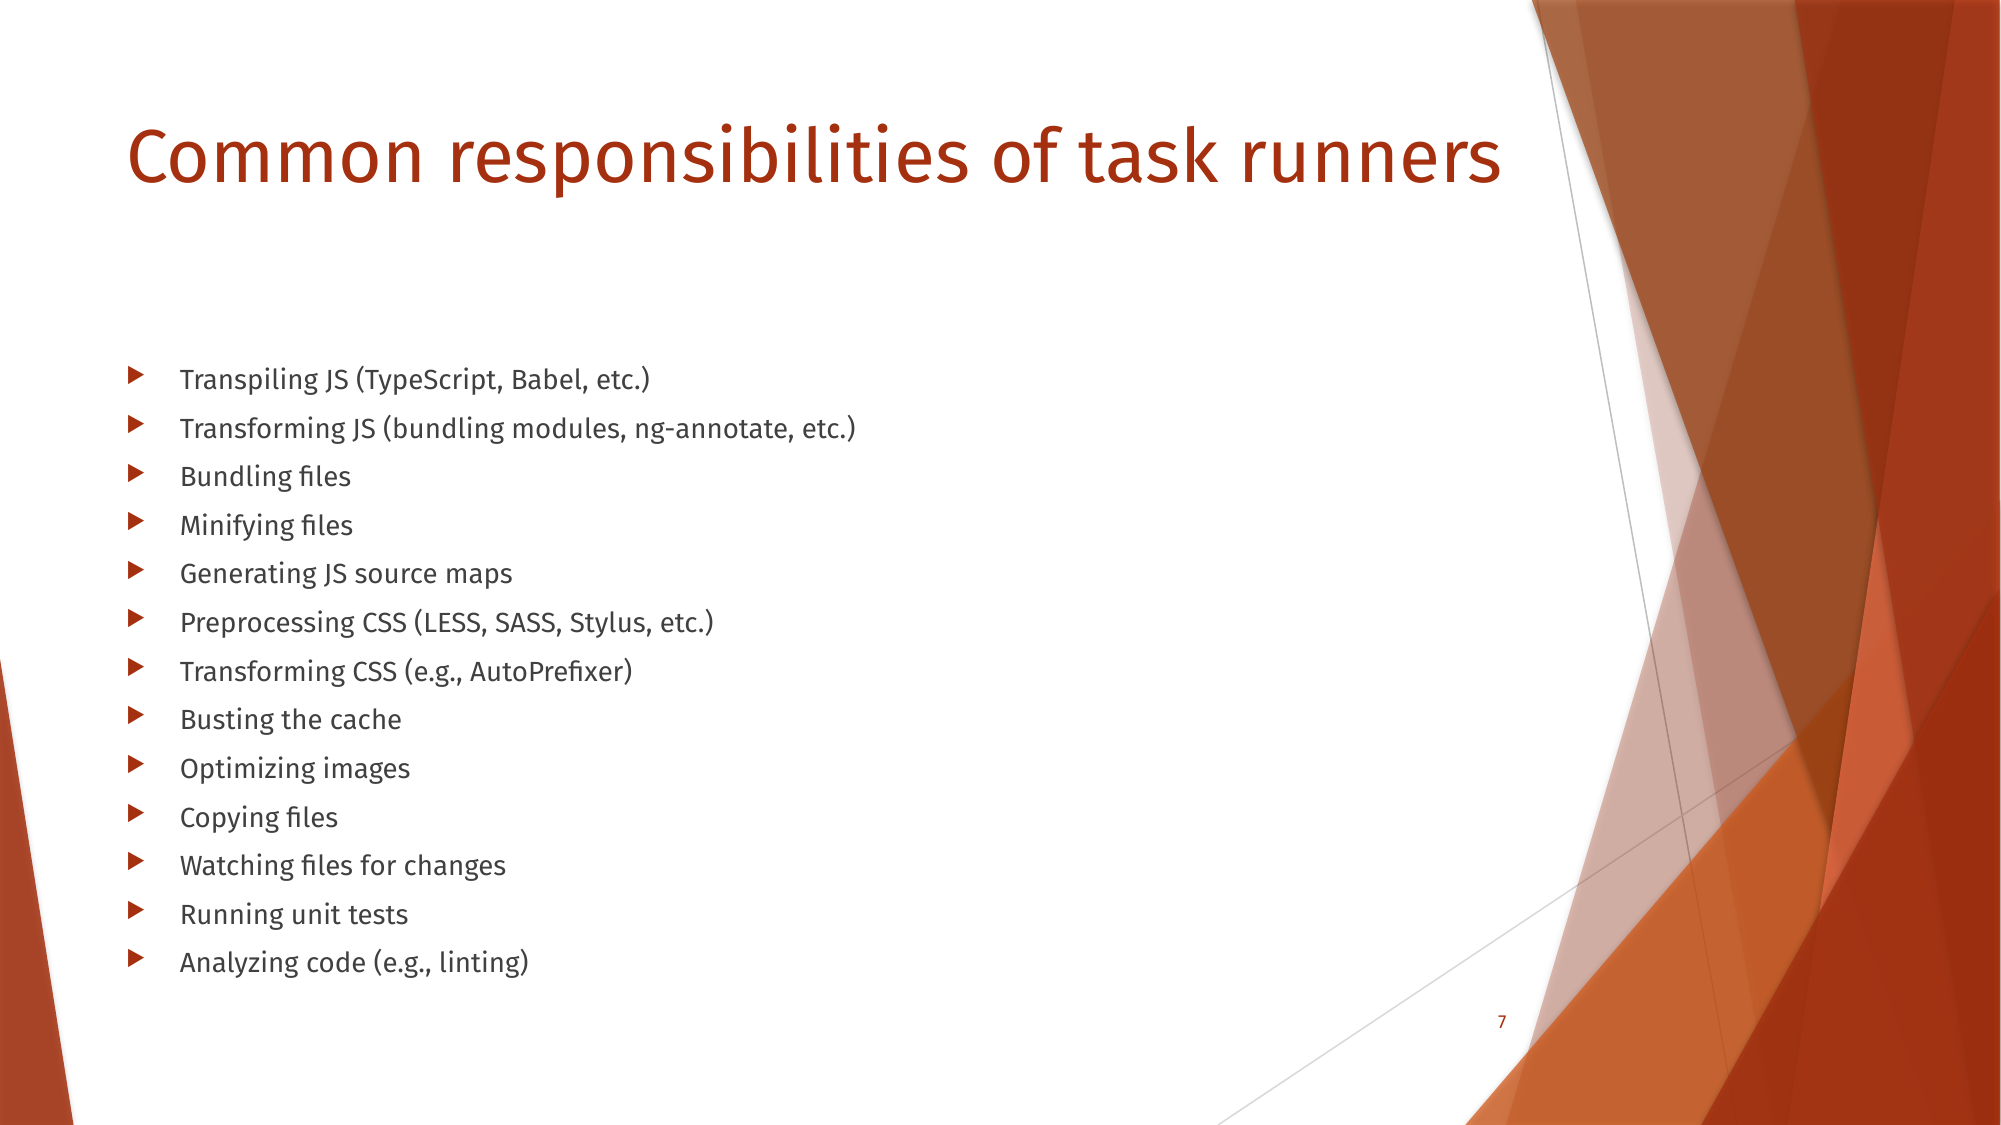

# Common responsibilities of task runners
Transpiling JS (TypeScript, Babel, etc.)
Transforming JS (bundling modules, ng-annotate, etc.)
Bundling files
Minifying files
Generating JS source maps
Preprocessing CSS (LESS, SASS, Stylus, etc.)
Transforming CSS (e.g., AutoPrefixer)
Busting the cache
Optimizing images
Copying files
Watching files for changes
Running unit tests
Analyzing code (e.g., linting)
7